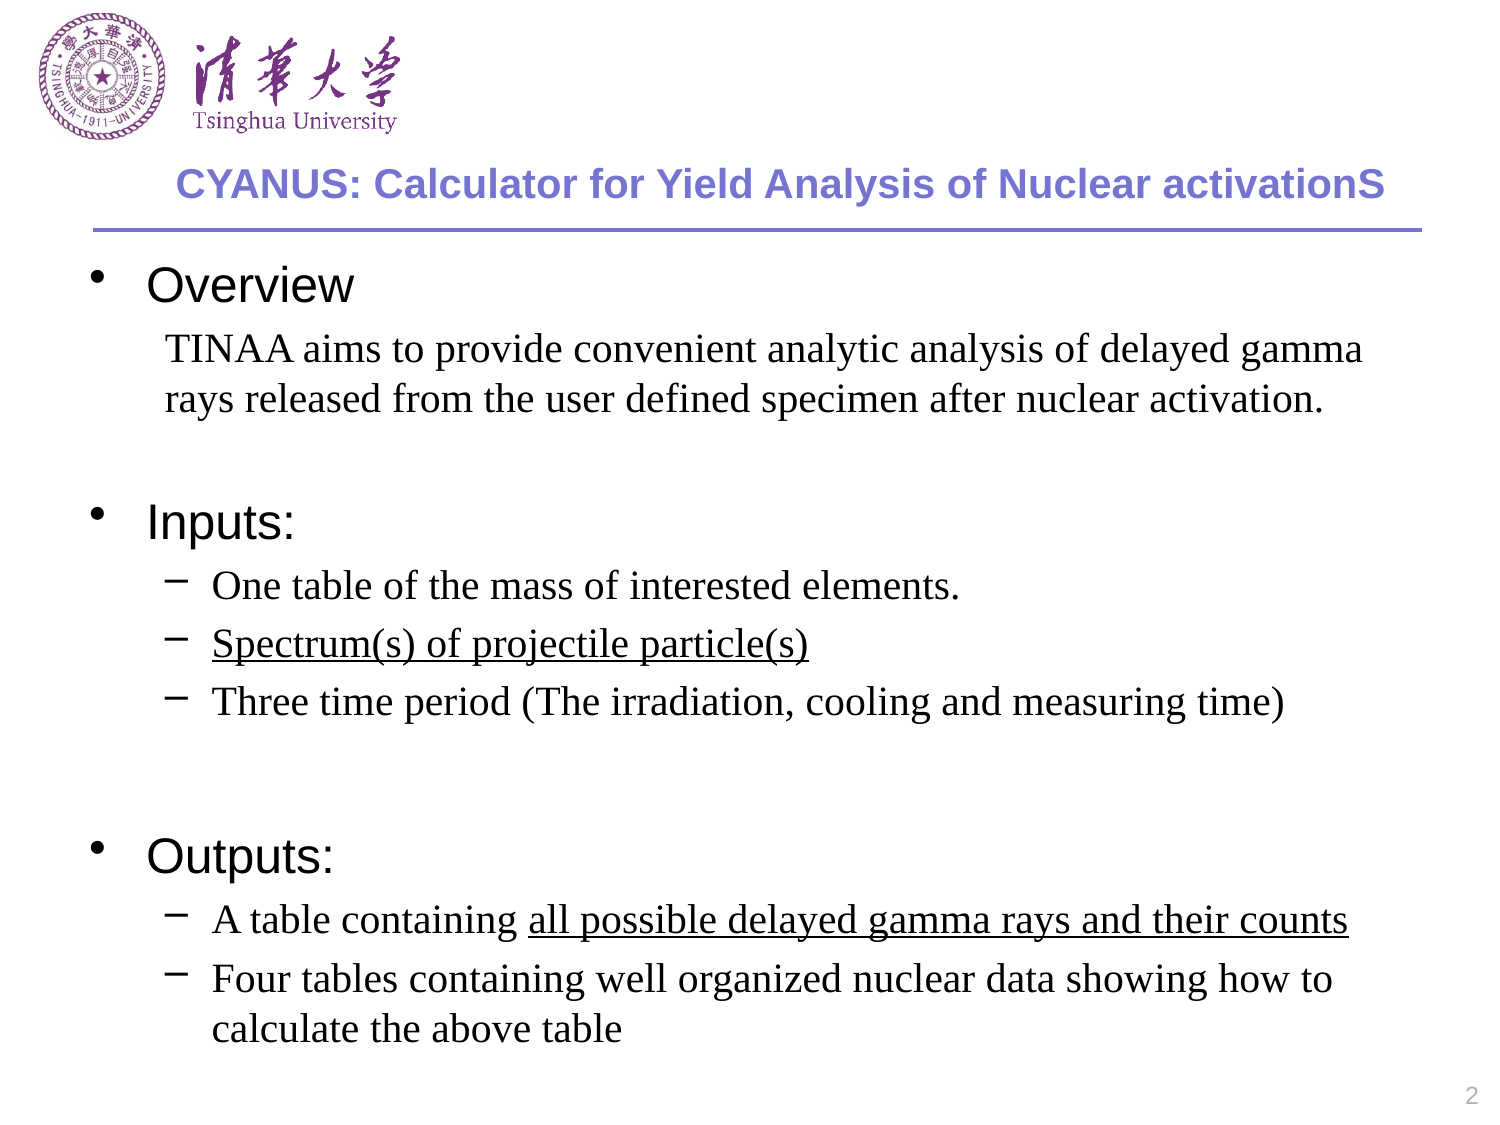

# CYANUS: Calculator for Yield Analysis of Nuclear activationS
Overview
TINAA aims to provide convenient analytic analysis of delayed gamma rays released from the user defined specimen after nuclear activation.

Inputs:
One table of the mass of interested elements.
Spectrum(s) of projectile particle(s)
Three time period (The irradiation, cooling and measuring time)

Outputs:
A table containing all possible delayed gamma rays and their counts
Four tables containing well organized nuclear data showing how to calculate the above table
2